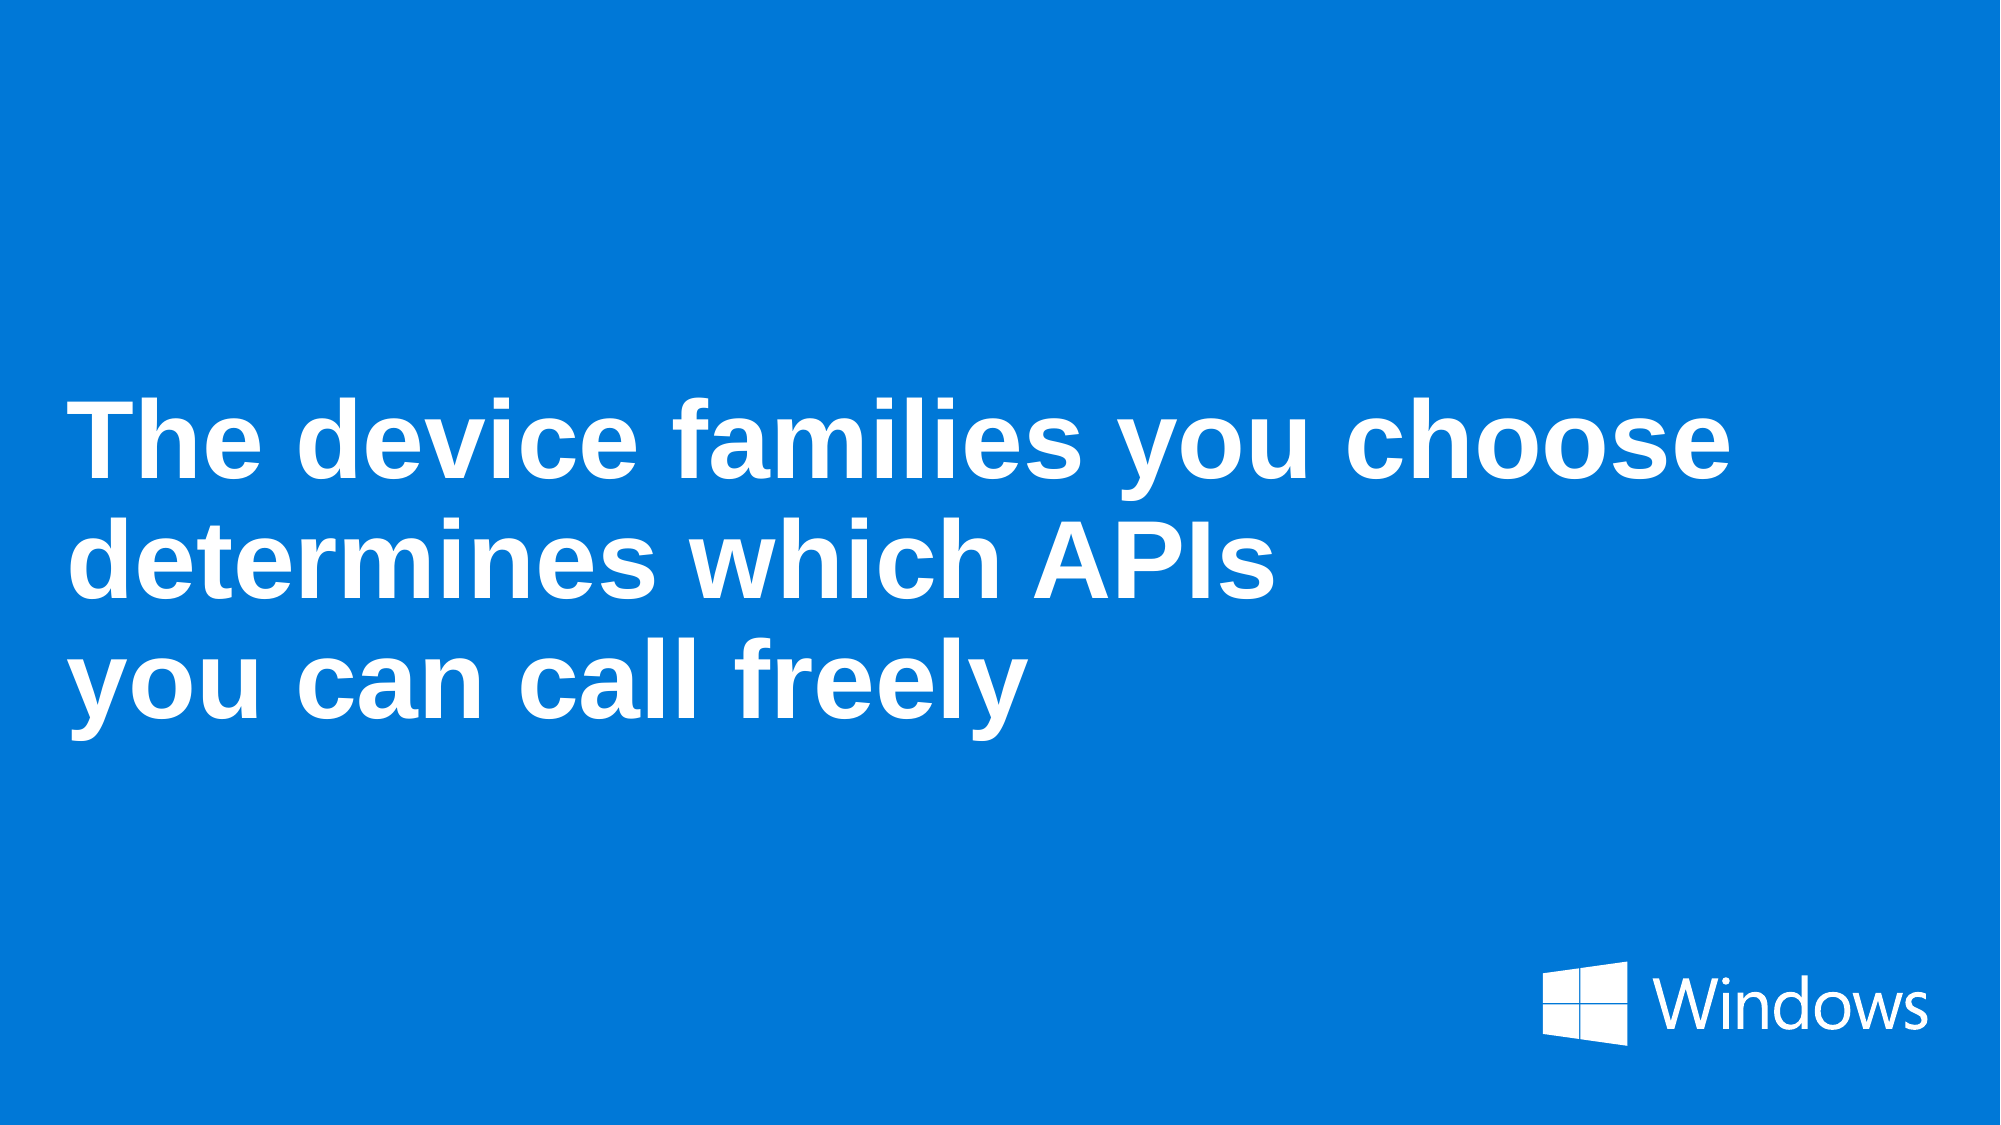

# The device families you choose determines which APIs you can call freely